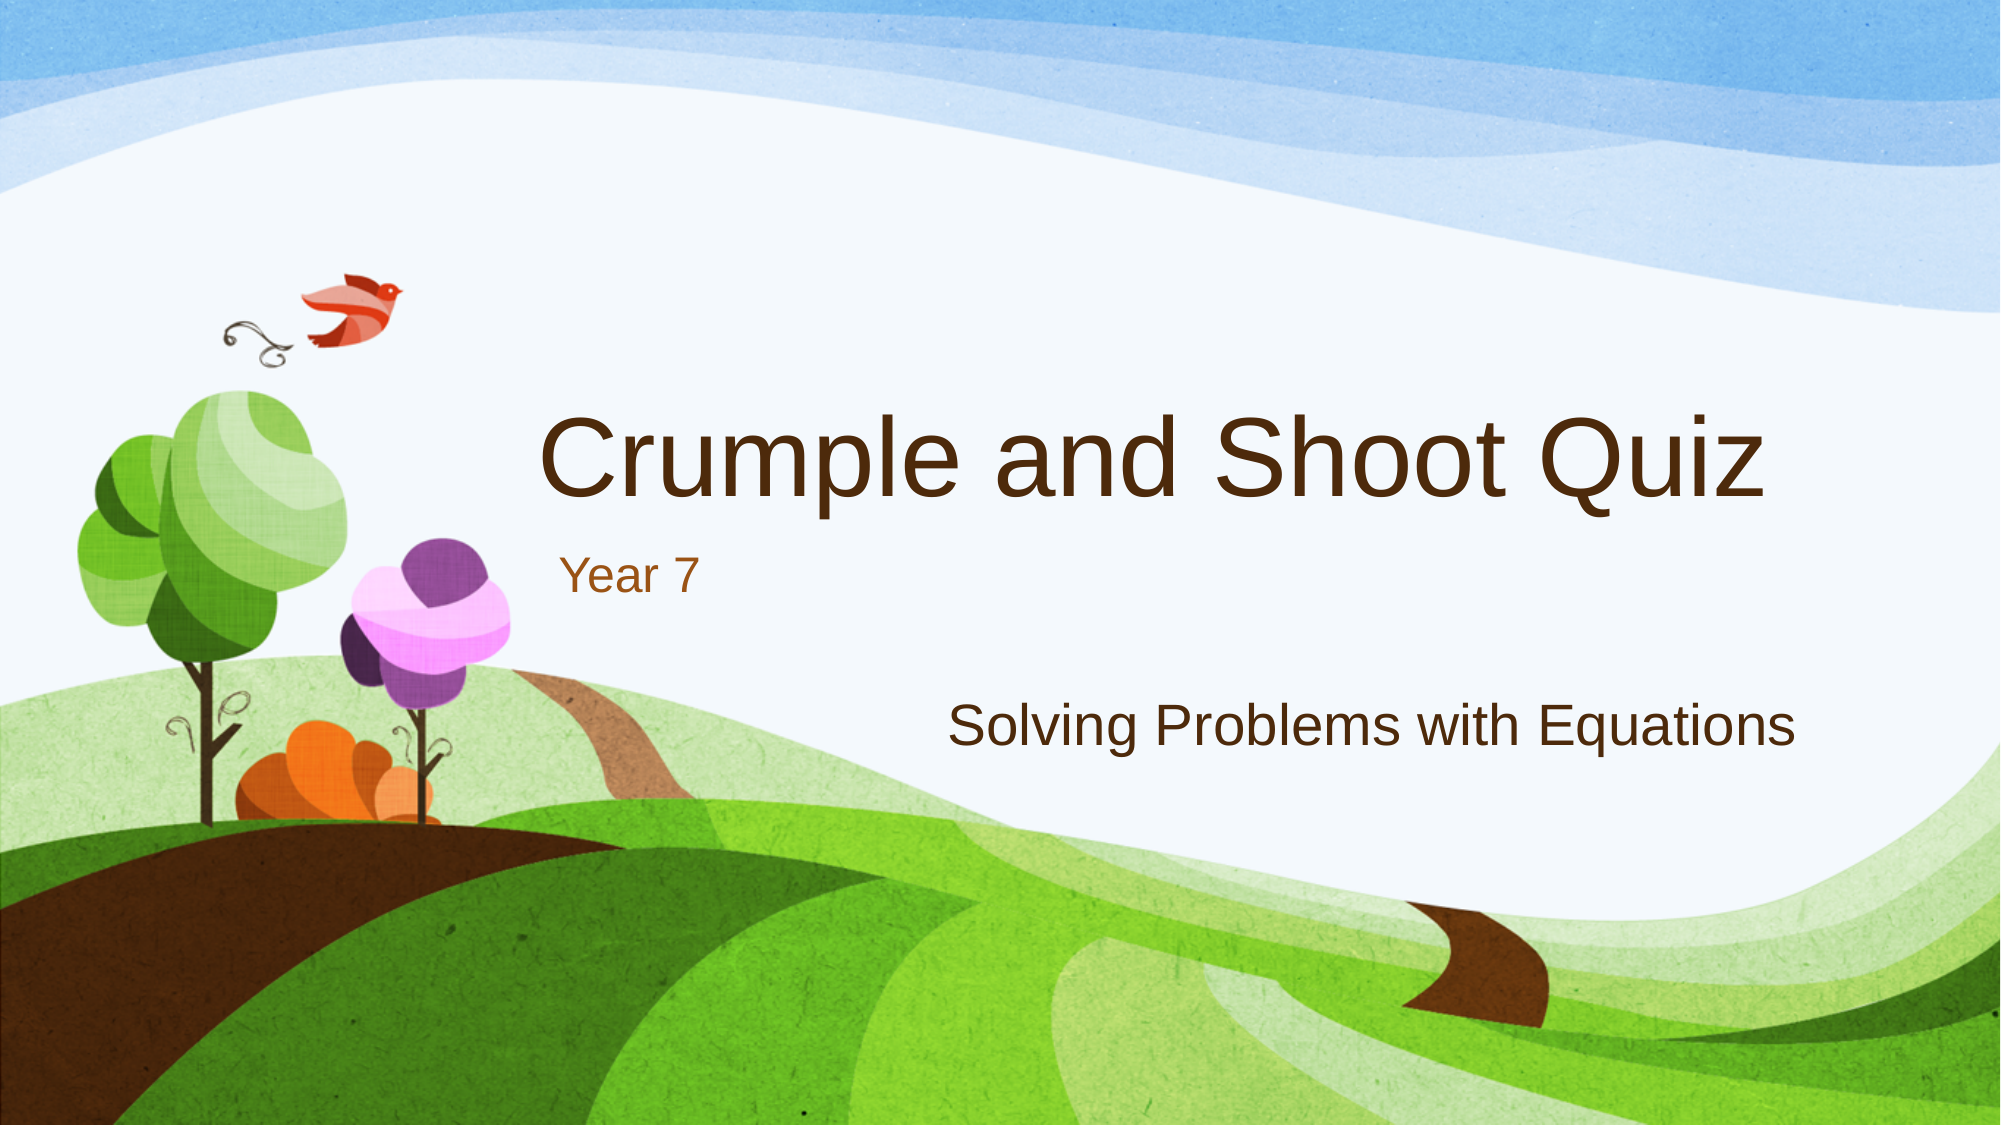

# Crumple and Shoot Quiz
Year 7
Solving Problems with Equations